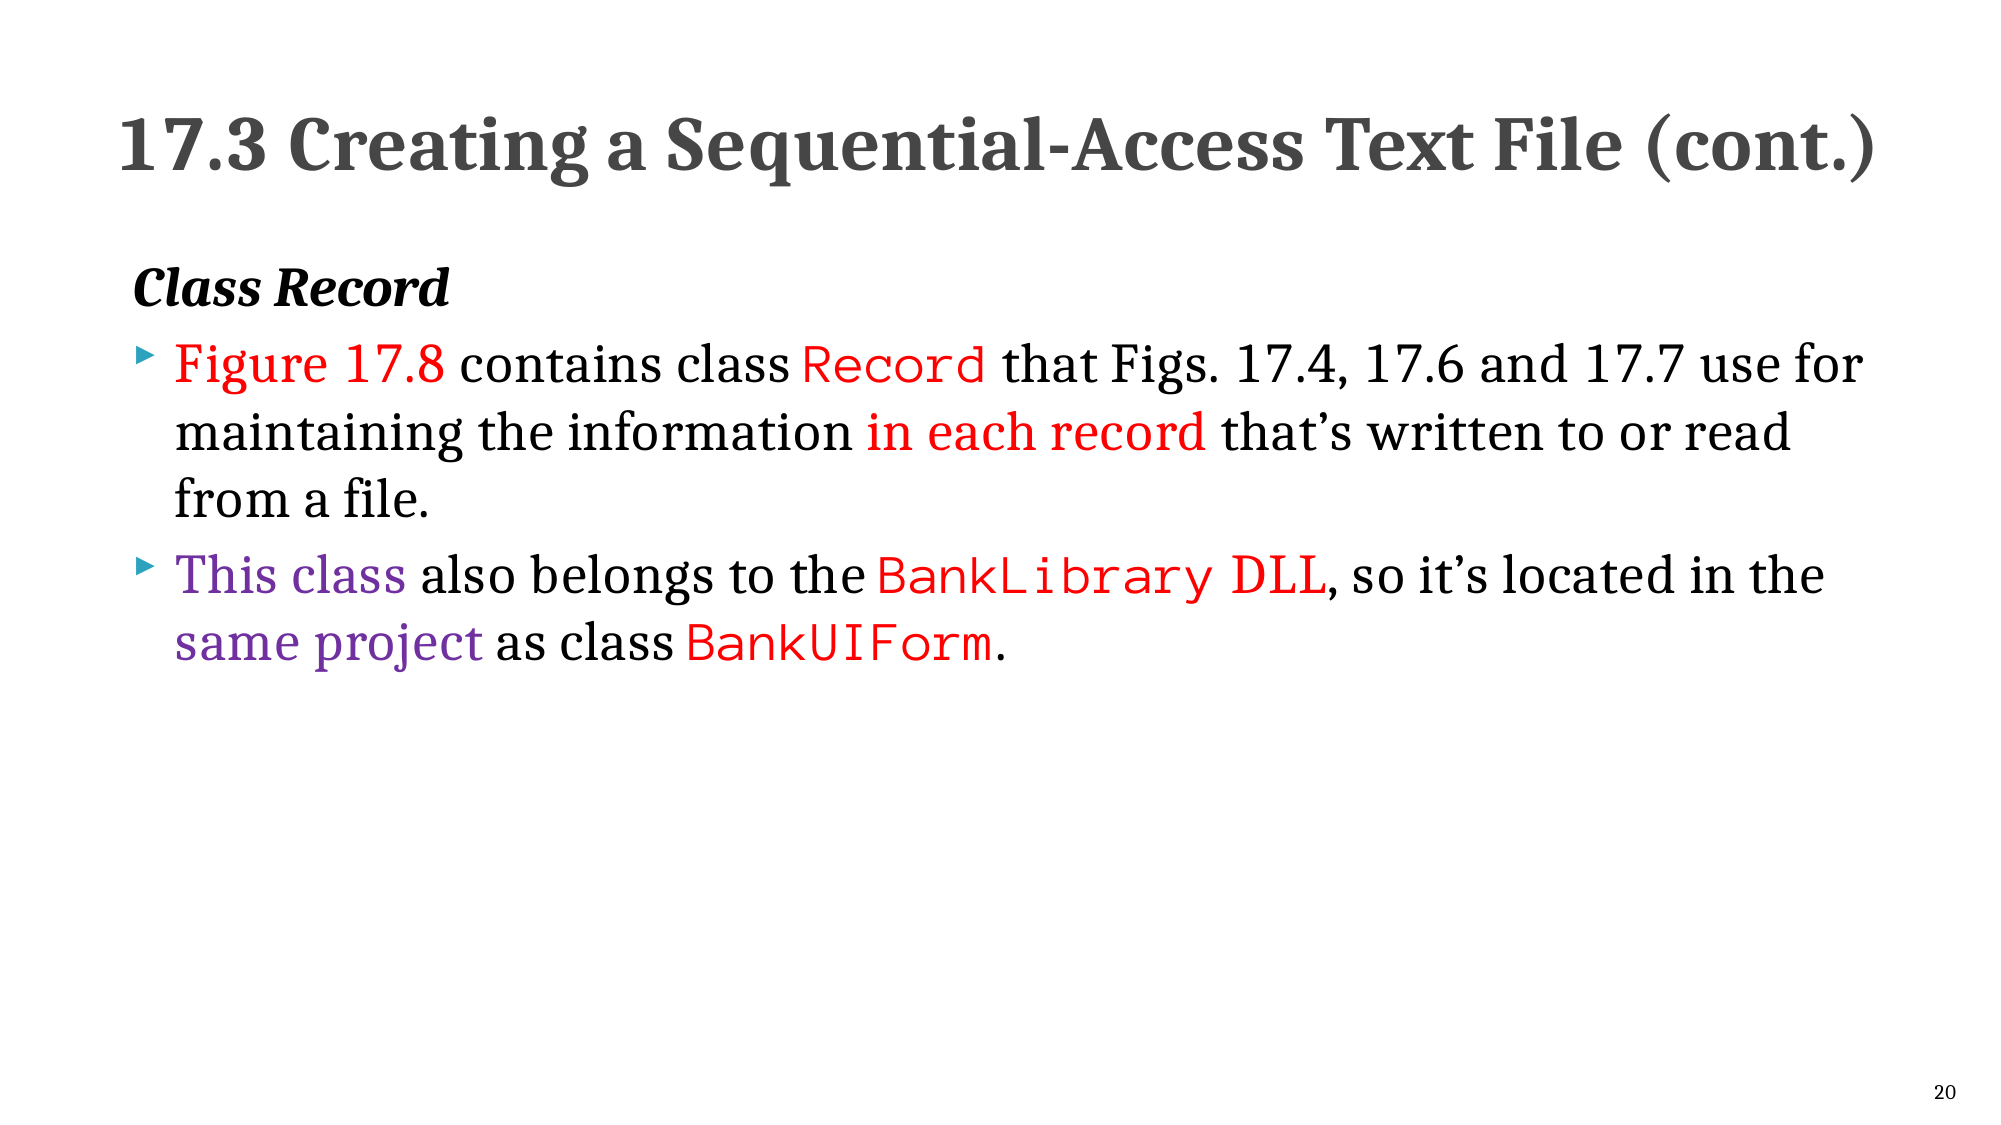

# 17.3 Creating a Sequential-Access Text File (cont.)
Class Record
Figure 17.8 contains class Record that Figs. 17.4, 17.6 and 17.7 use for maintaining the information in each record that’s written to or read from a file.
This class also belongs to the BankLibrary DLL, so it’s located in the same project as class BankUIForm.
20